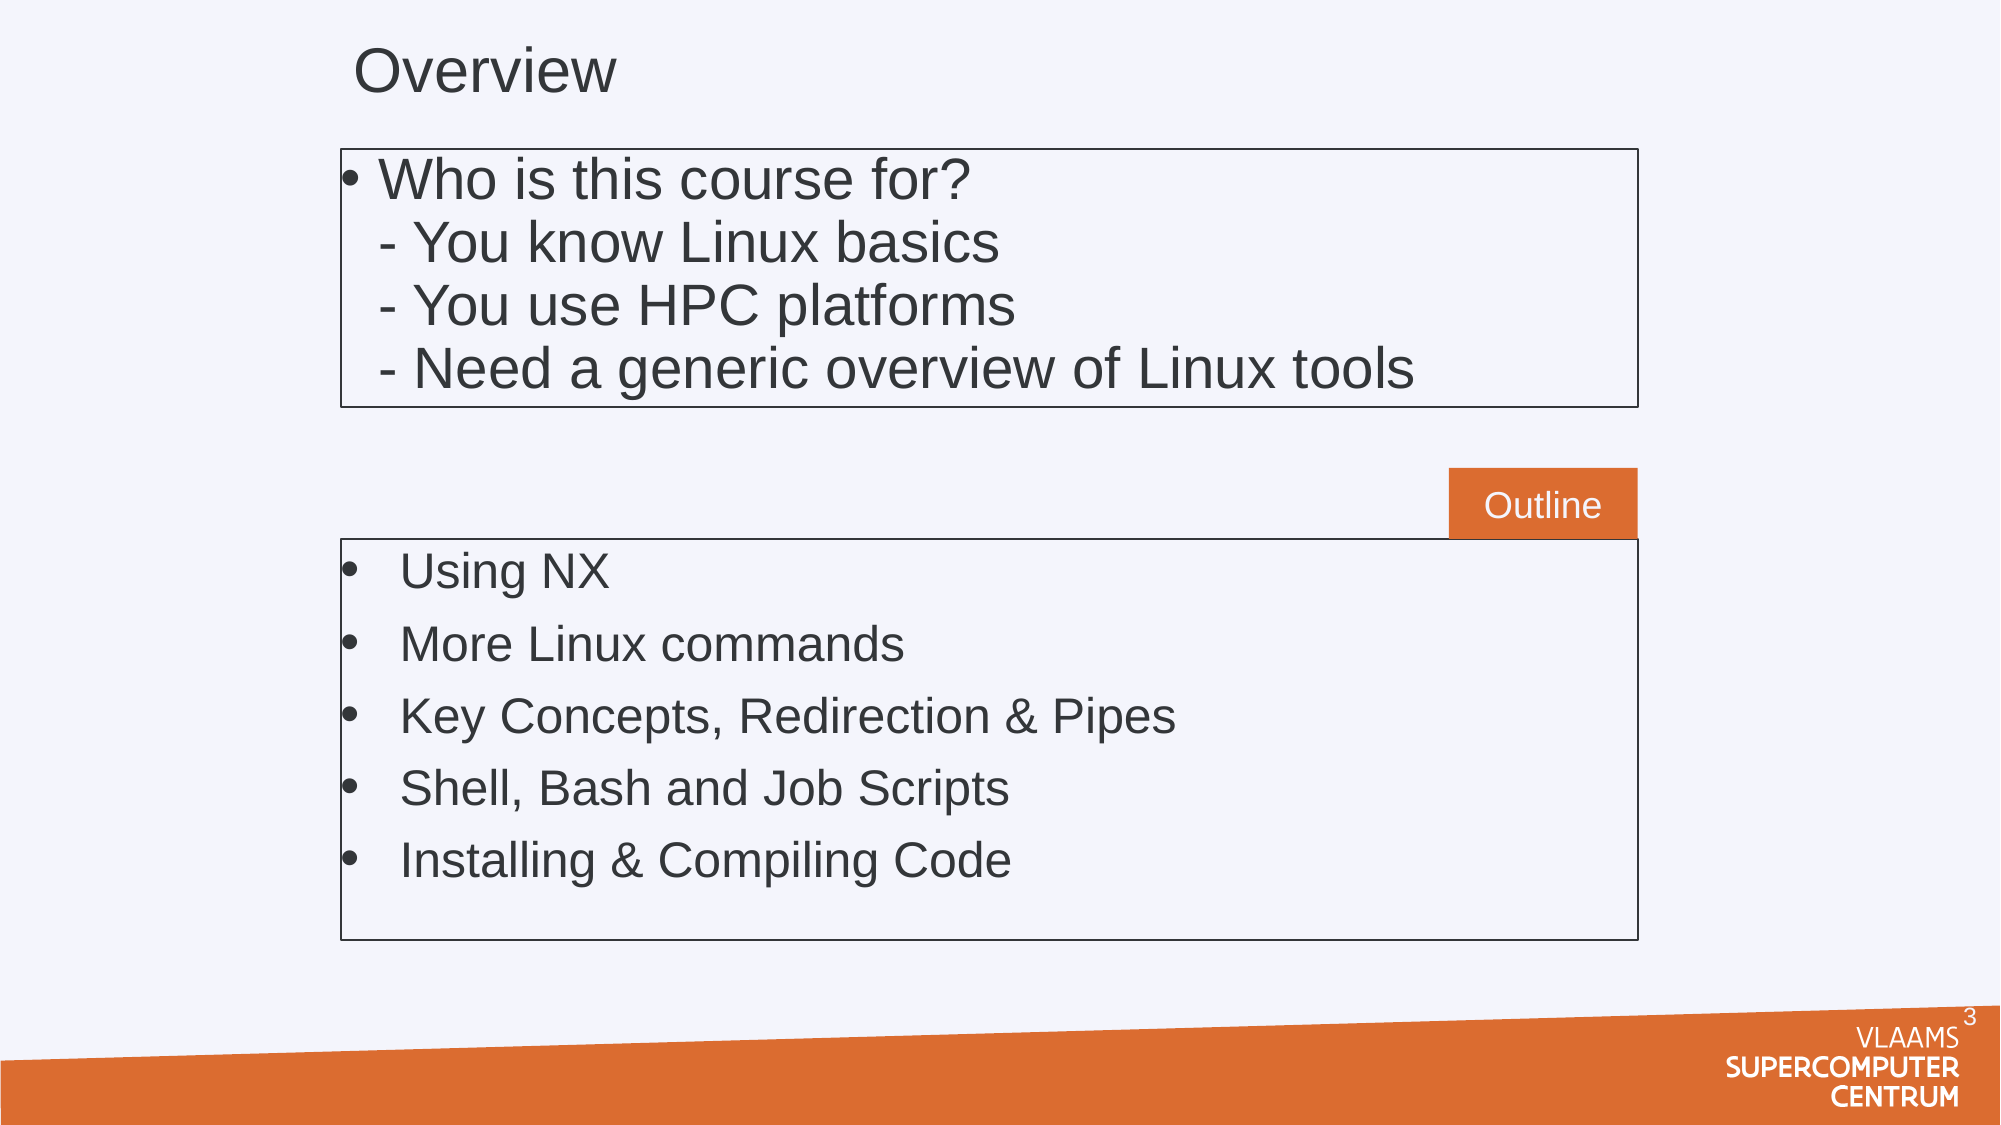

# Overview
Who is this course for?
- You know Linux basics
- You use HPC platforms
- Need a generic overview of Linux tools
Outline
Using NX
More Linux commands
Key Concepts, Redirection & Pipes
Shell, Bash and Job Scripts
Installing & Compiling Code
3